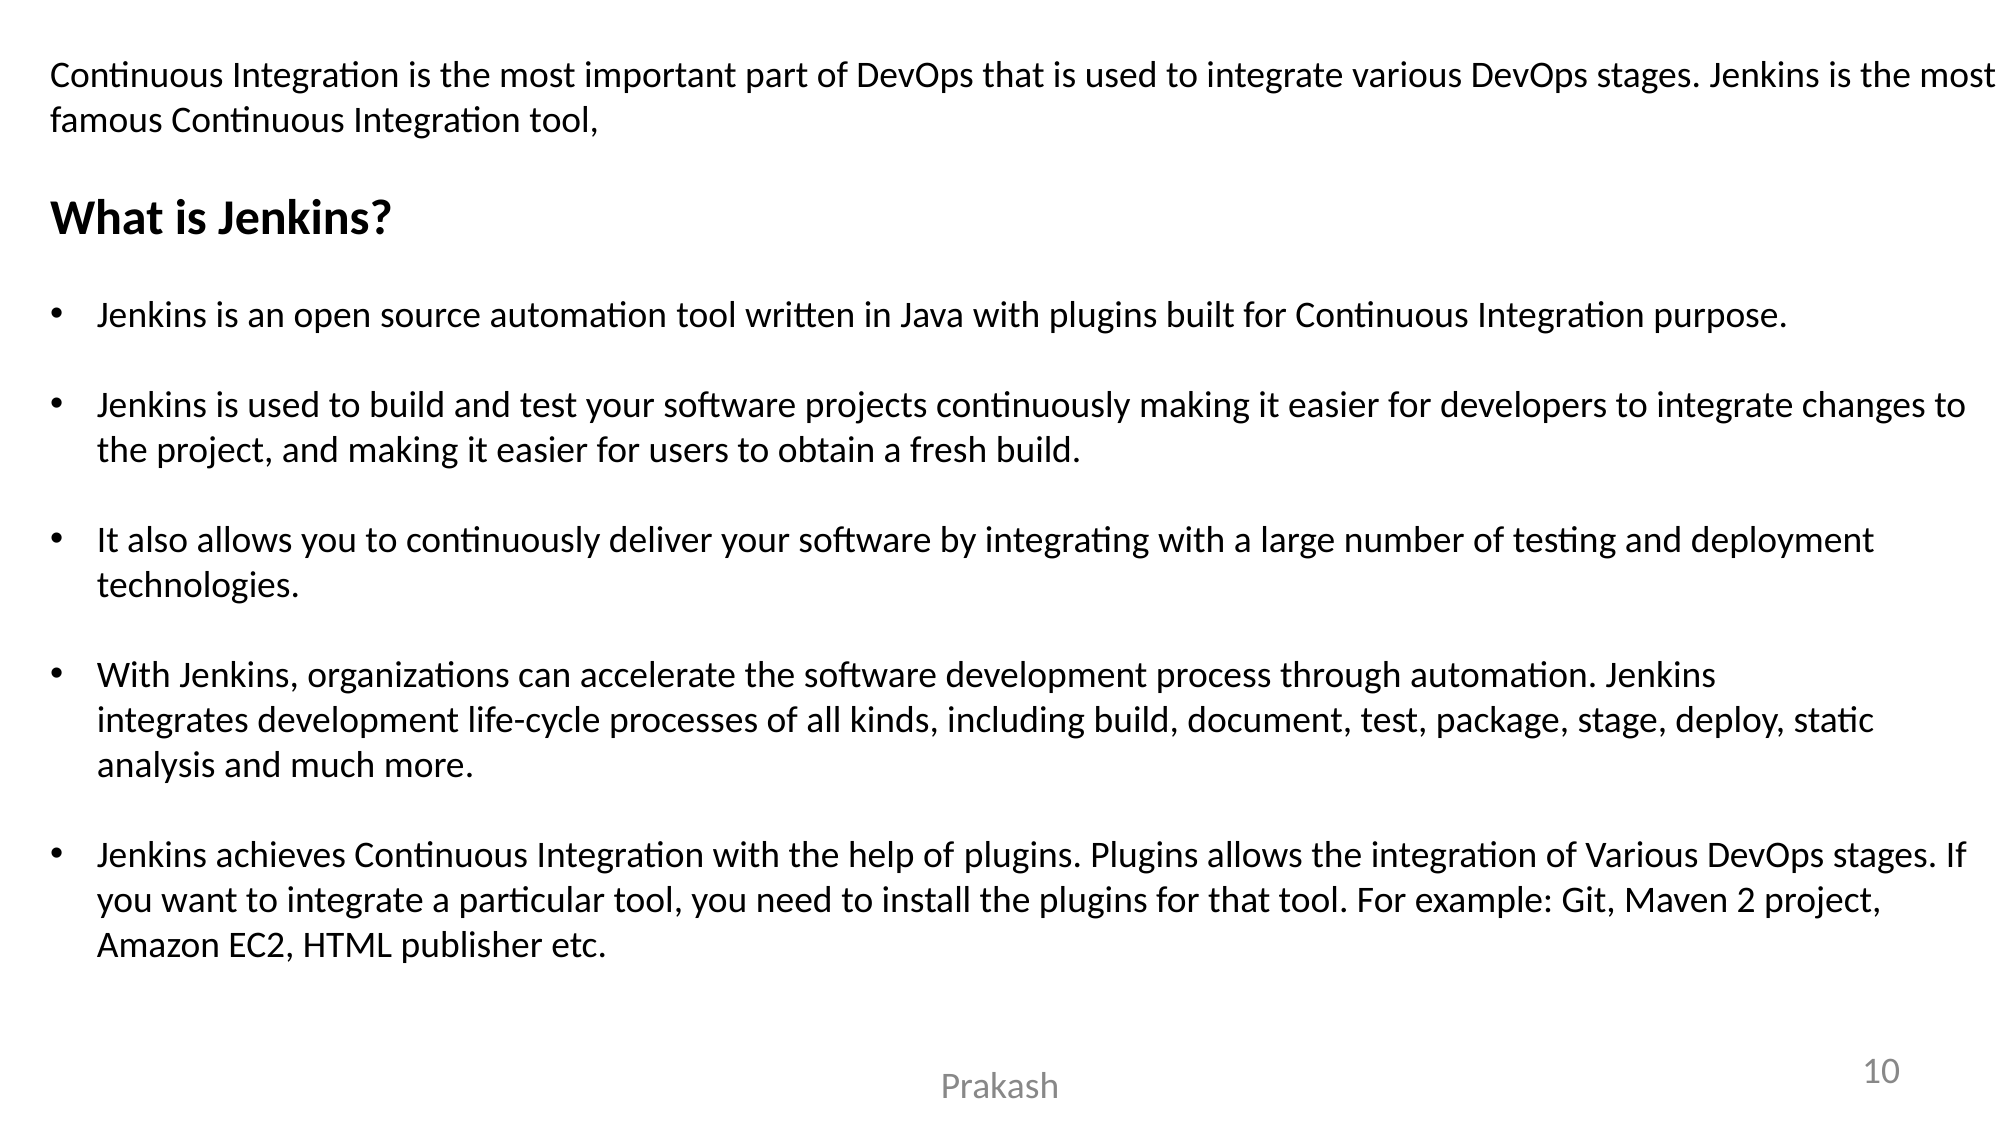

Continuous Integration is the most important part of DevOps that is used to integrate various DevOps stages. Jenkins is the most famous Continuous Integration tool,

What is Jenkins?

Jenkins is an open source automation tool written in Java with plugins built for Continuous Integration purpose.

Jenkins is used to build and test your software projects continuously making it easier for developers to integrate changes to the project, and making it easier for users to obtain a fresh build.

It also allows you to continuously deliver your software by integrating with a large number of testing and deployment technologies.

With Jenkins, organizations can accelerate the software development process through automation. Jenkins integrates development life-cycle processes of all kinds, including build, document, test, package, stage, deploy, static analysis and much more.

Jenkins achieves Continuous Integration with the help of plugins. Plugins allows the integration of Various DevOps stages. If you want to integrate a particular tool, you need to install the plugins for that tool. For example: Git, Maven 2 project, Amazon EC2, HTML publisher etc.

Prakash
10